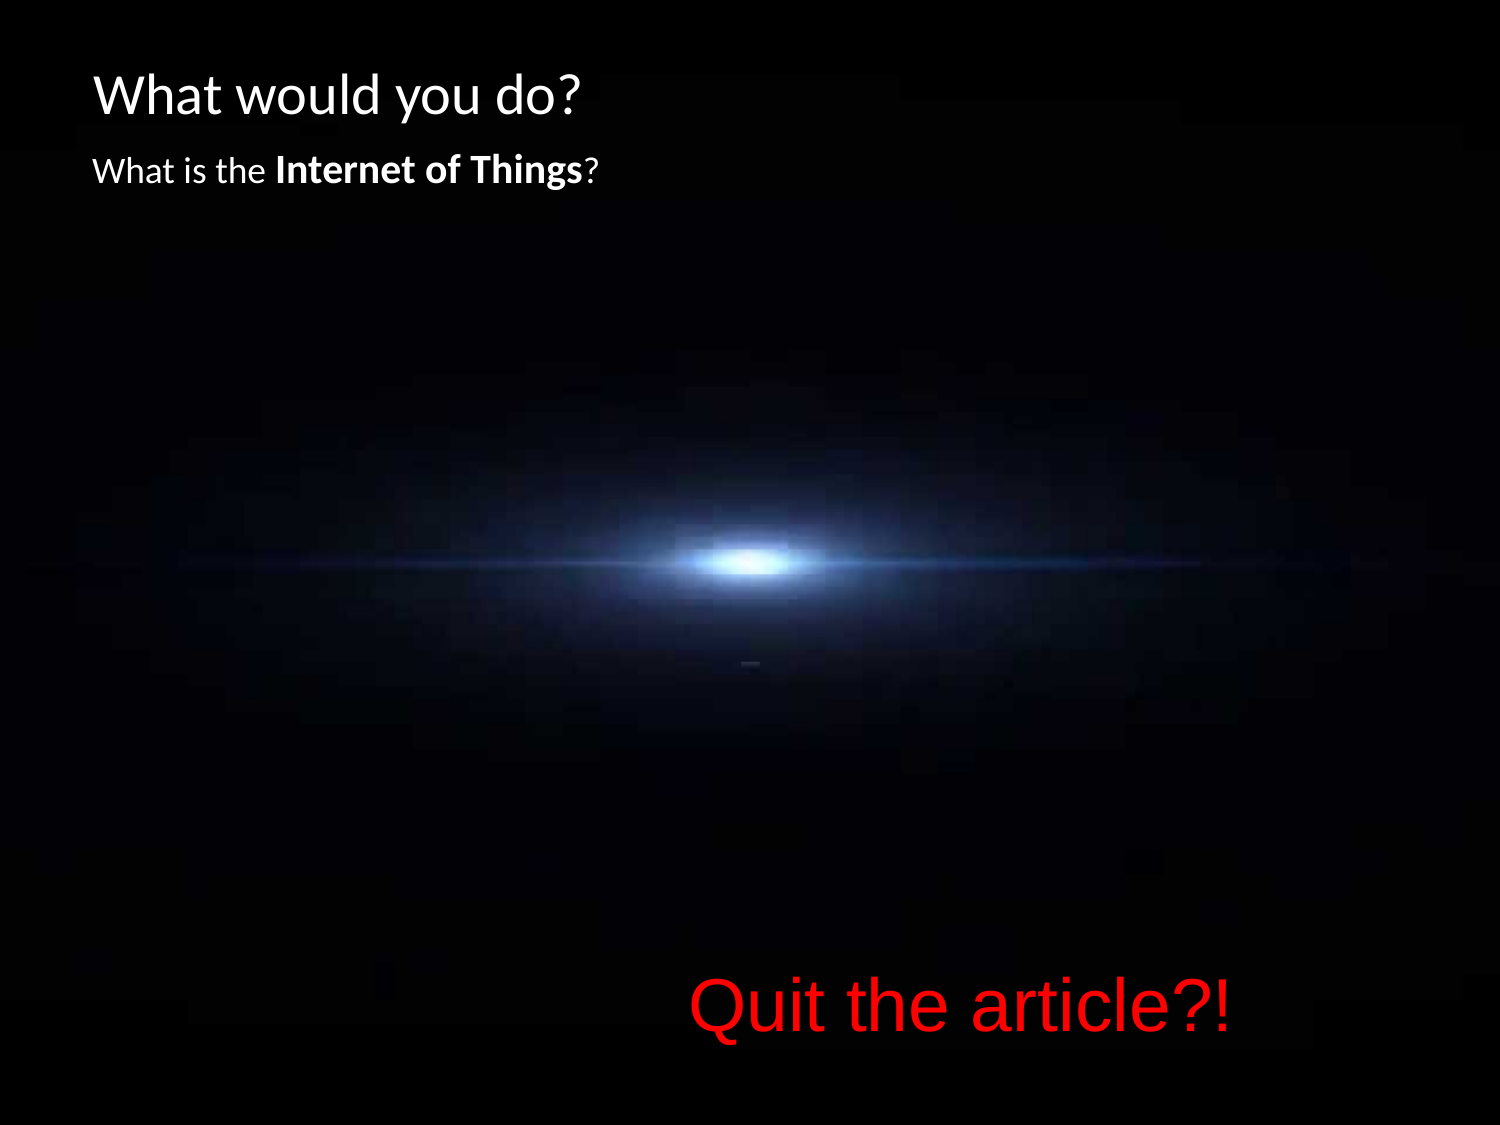

What would you do?
What is the Internet of Things?

Quit the article?!